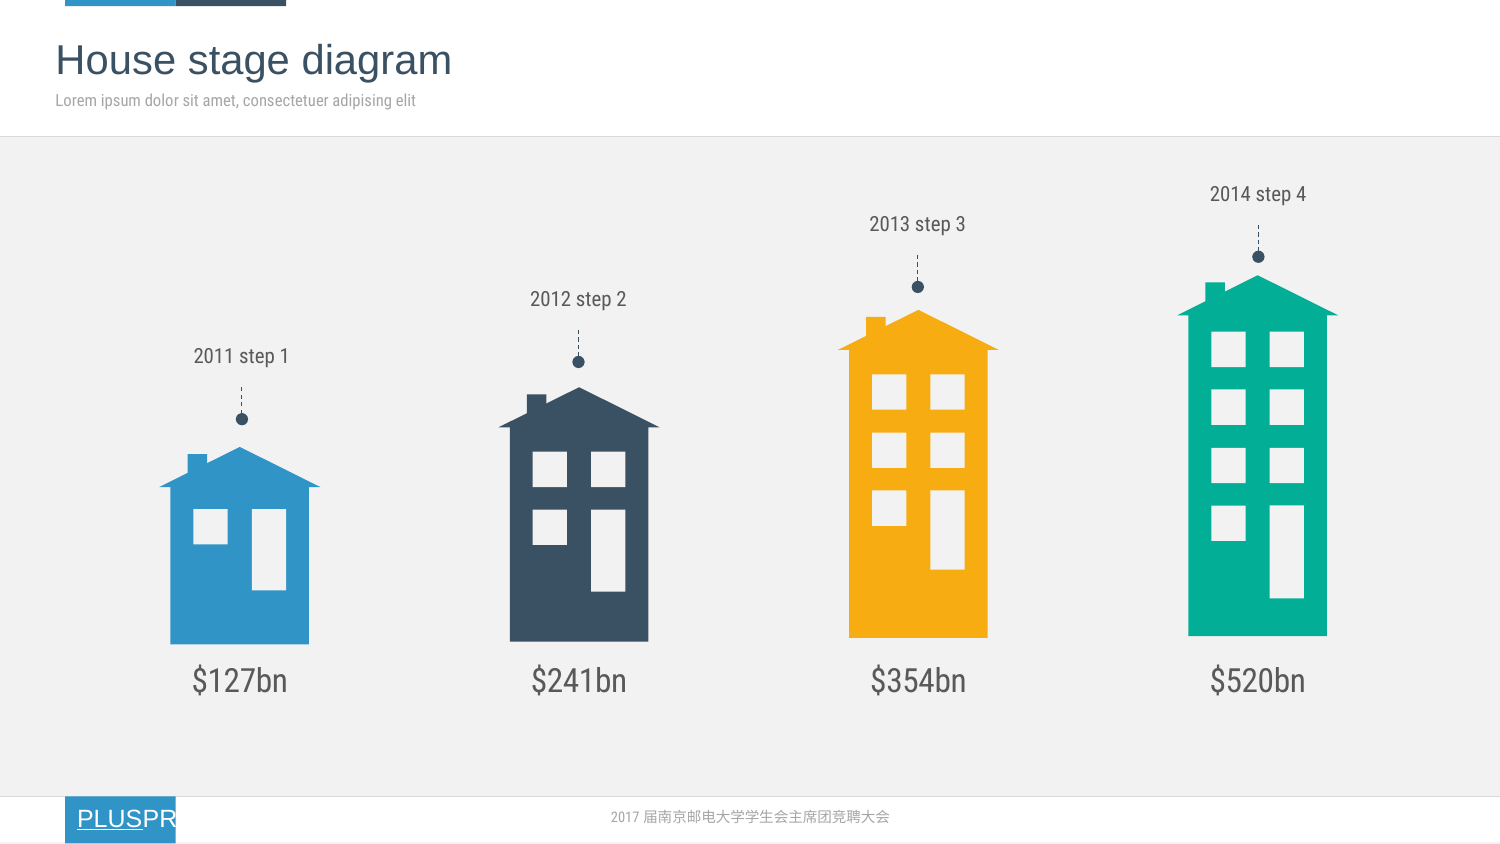

# House stage diagram
Lorem ipsum dolor sit amet, consectetuer adipising elit
2014 step 4
2013 step 3

2012 step 2

2011 step 1

$127bn
$241bn
$354bn
$520bn